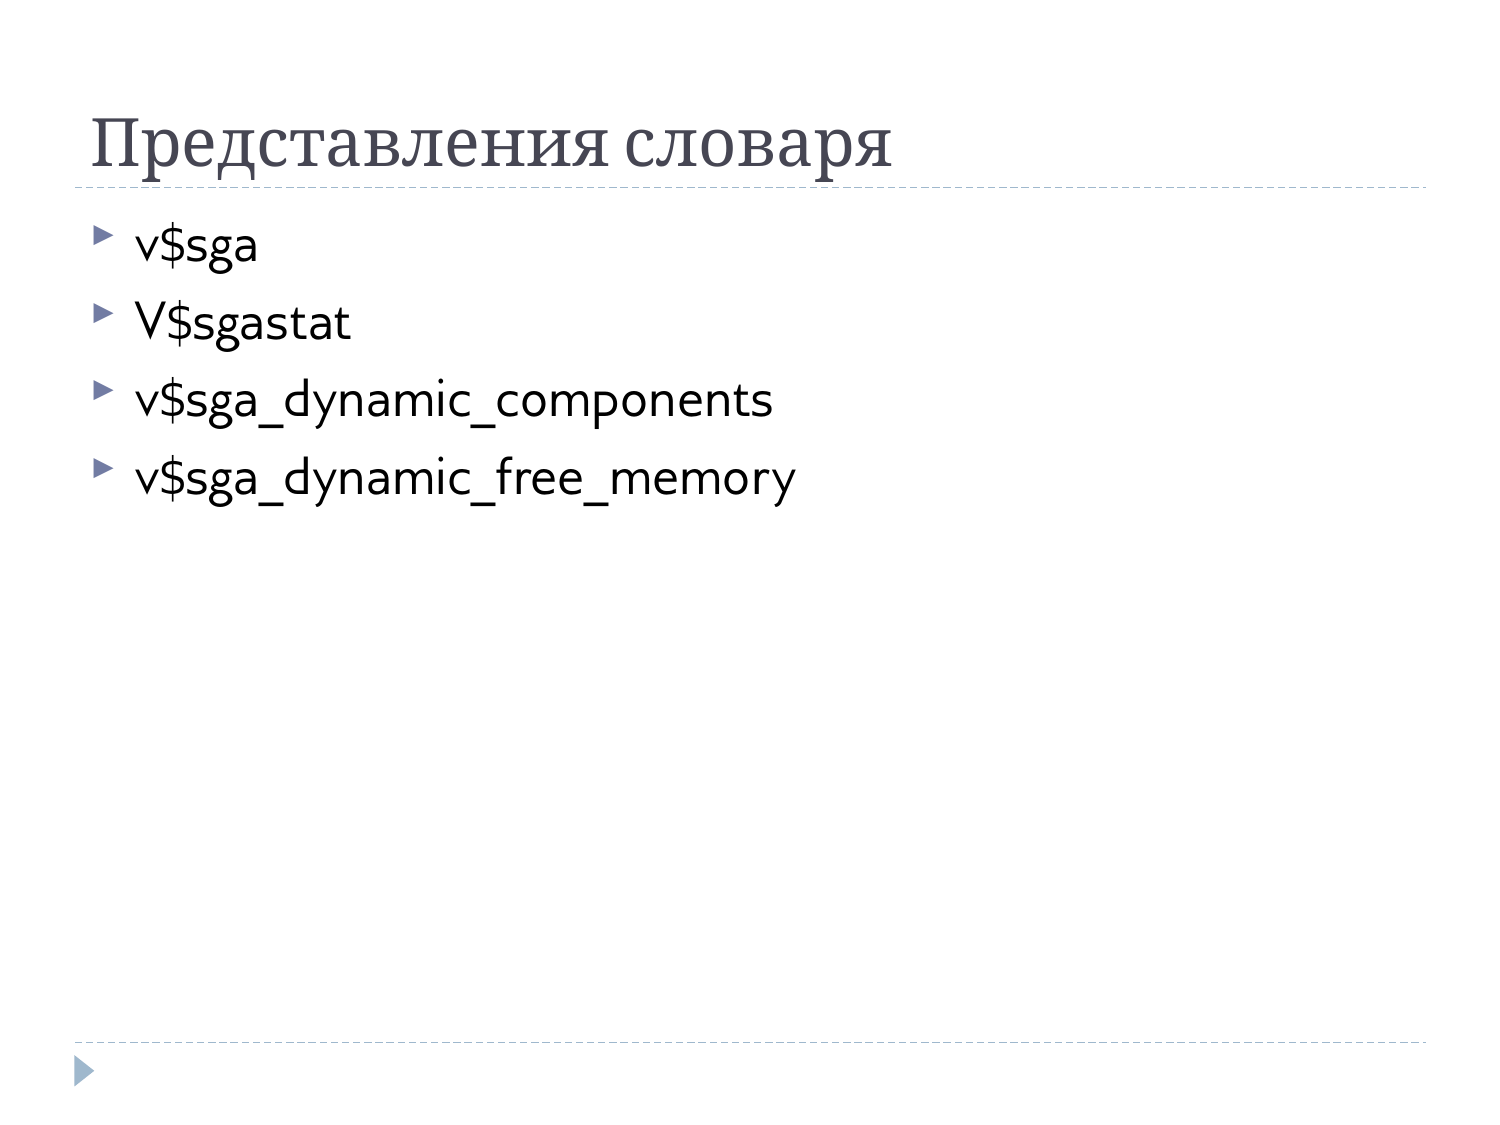

# Представления словаря
v$sga
V$sgastat
v$sga_dynamic_components
v$sga_dynamic_free_memory